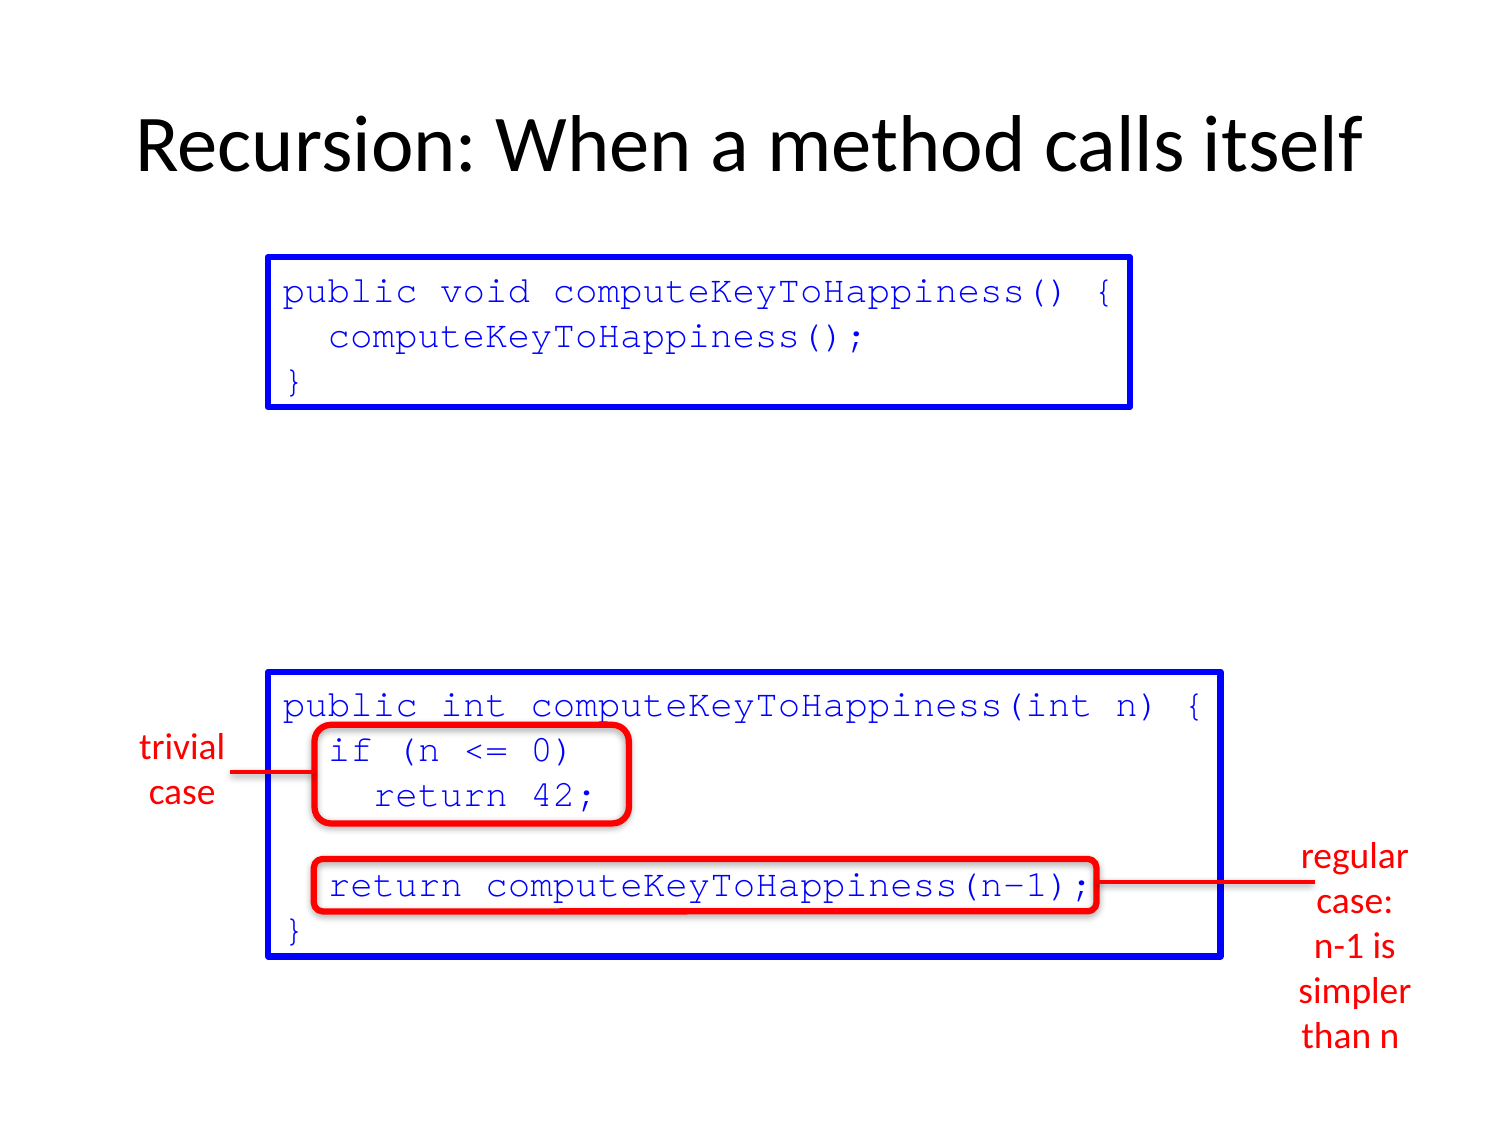

# Recursion: When a method calls itself
public void computeKeyToHappiness() {
  computeKeyToHappiness();
}
public int computeKeyToHappiness(int n) {
  if (n <= 0)
    return 42;

  return computeKeyToHappiness(n-1);
}
trivial
case

regular
case:
n-1 is
simpler
than n